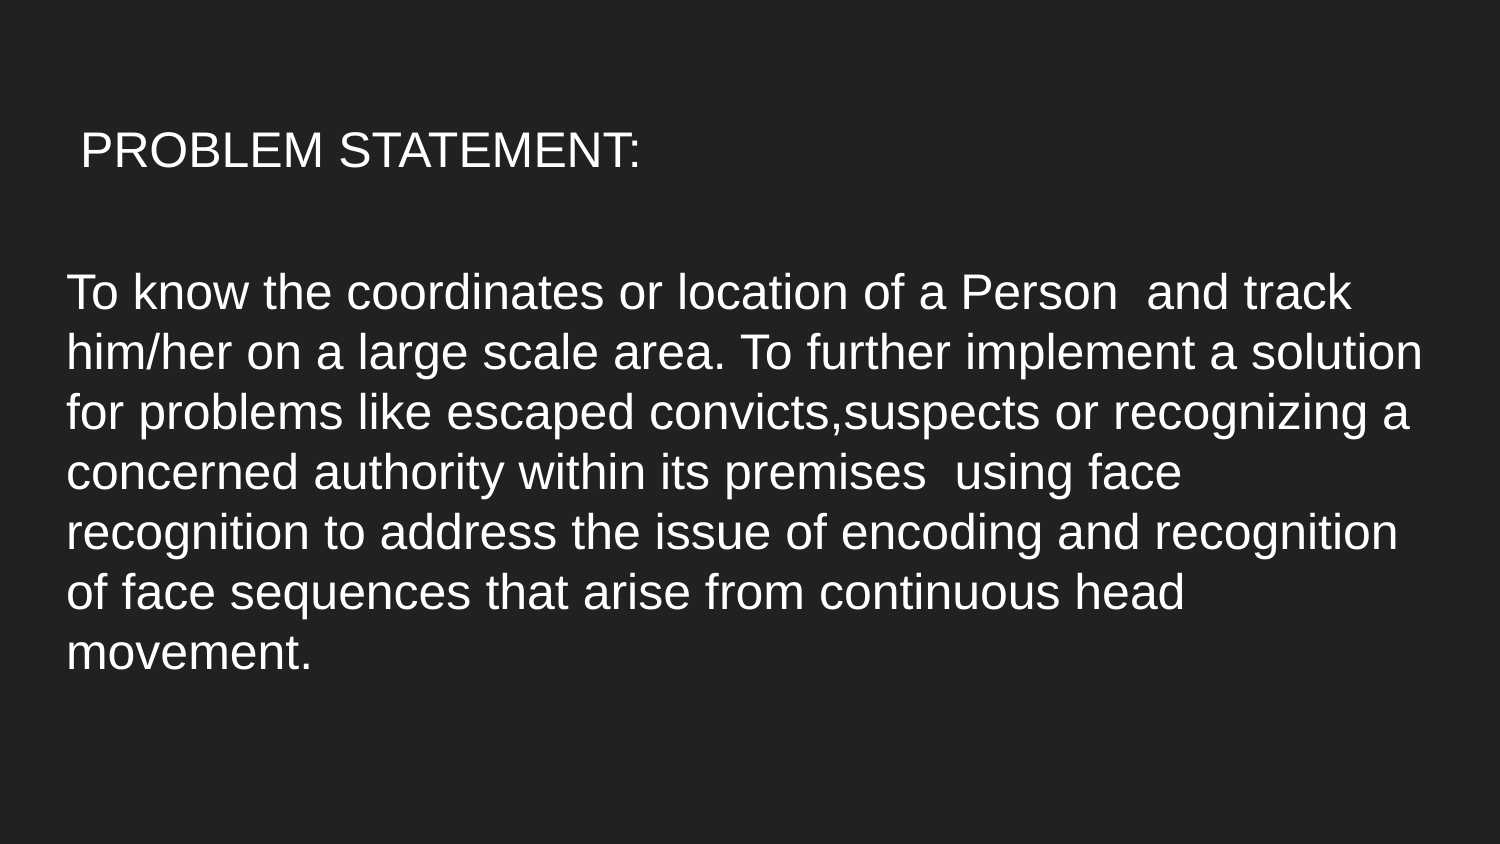

# PROBLEM STATEMENT:
To know the coordinates or location of a Person  and track him/her on a large scale area. To further implement a solution for problems like escaped convicts,suspects or recognizing a concerned authority within its premises  using face recognition to address the issue of encoding and recognition of face sequences that arise from continuous head movement.